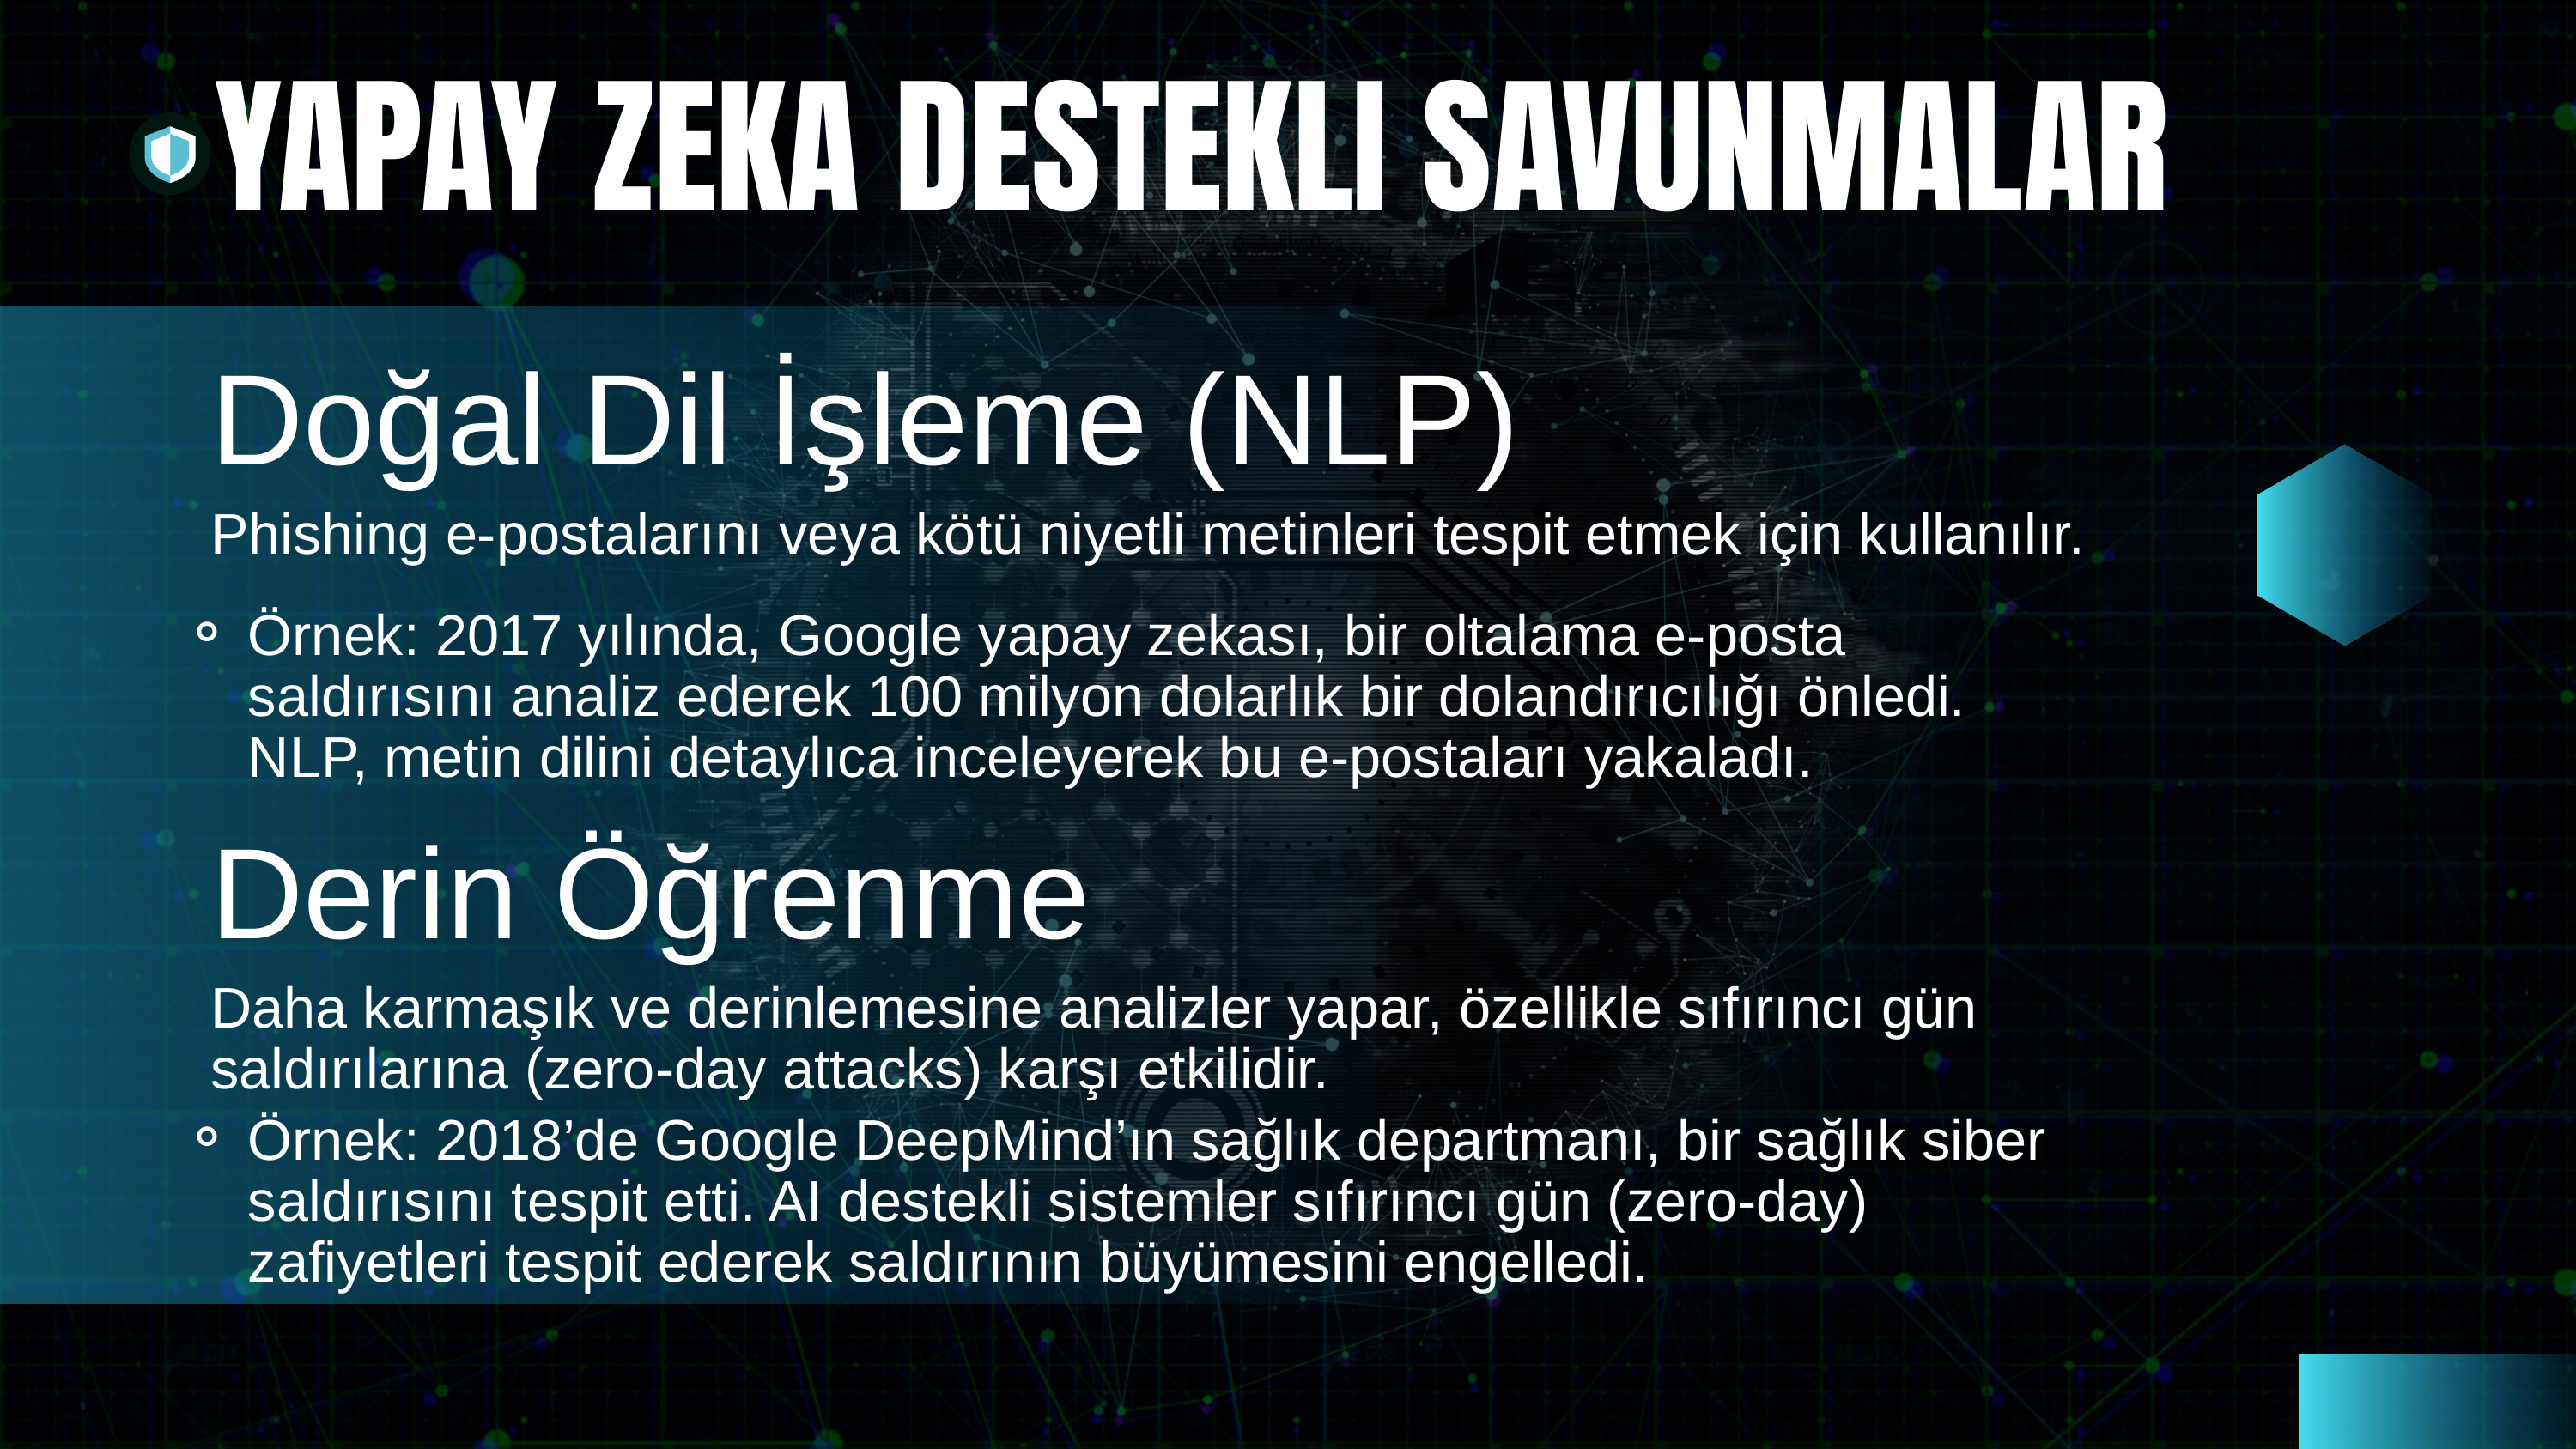

YAPAY ZEKA DESTEKLI SAVUNMALAR

Doğal Dil İşleme (NLP)

Phishing e-postalarını veya kötü niyetli metinleri tespit etmek için kullanılır.

Örnek: 2017 yılında, Google yapay zekası, bir oltalama e-posta saldırısını analiz ederek 100 milyon dolarlık bir dolandırıcılığı önledi. NLP, metin dilini detaylıca inceleyerek bu e-postaları yakaladı.

Derin Öğrenme
Daha karmaşık ve derinlemesine analizler yapar, özellikle sıfırıncı gün saldırılarına (zero-day attacks) karşı etkilidir.
Örnek: 2018’de Google DeepMind’ın sağlık departmanı, bir sağlık siber saldırısını tespit etti. AI destekli sistemler sıfırıncı gün (zero-day) zafiyetleri tespit ederek saldırının büyümesini engelledi.